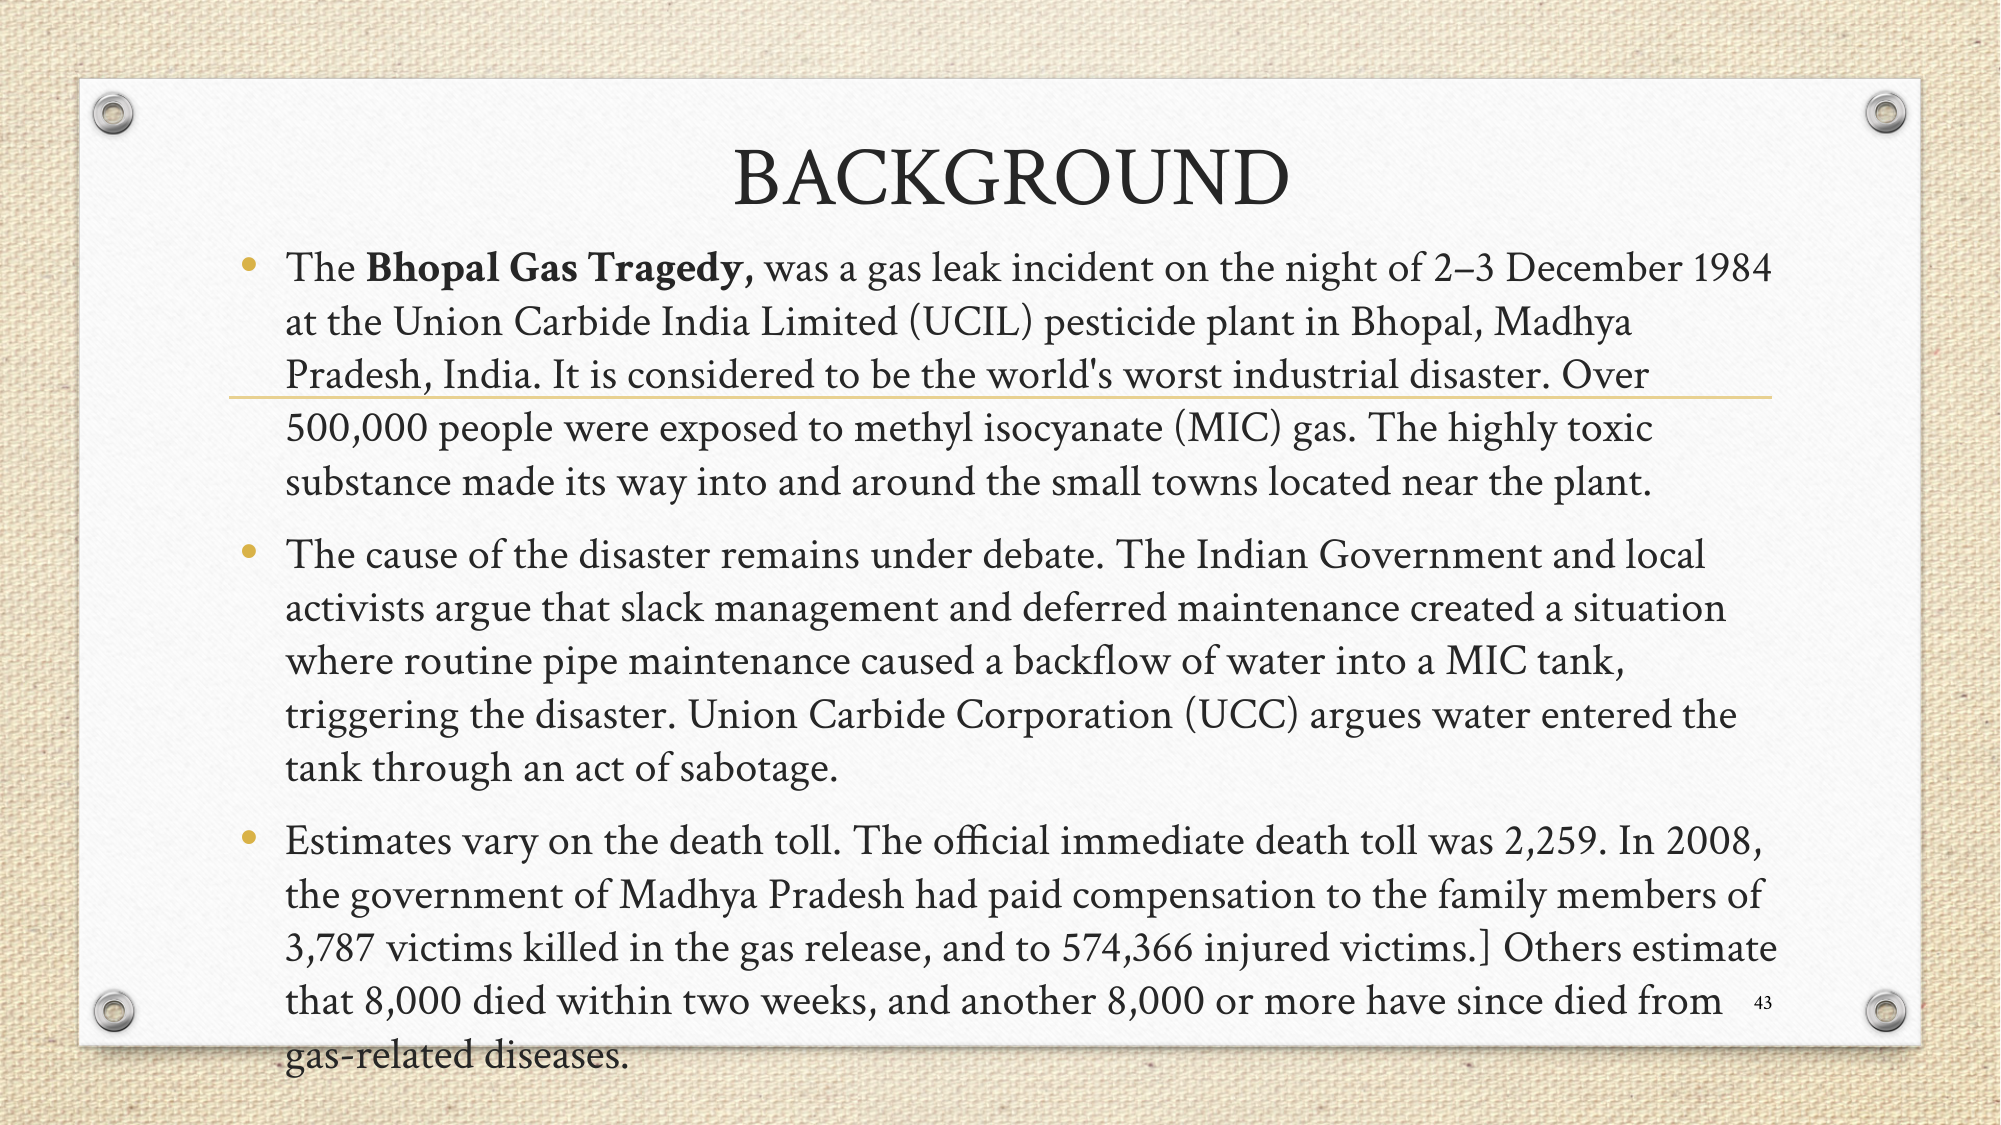

# BACKGROUND
The Bhopal Gas Tragedy, was a gas leak incident on the night of 2–3 December 1984 at the Union Carbide India Limited (UCIL) pesticide plant in Bhopal, Madhya Pradesh, India. It is considered to be the world's worst industrial disaster. Over 500,000 people were exposed to methyl isocyanate (MIC) gas. The highly toxic substance made its way into and around the small towns located near the plant.
The cause of the disaster remains under debate. The Indian Government and local activists argue that slack management and deferred maintenance created a situation where routine pipe maintenance caused a backflow of water into a MIC tank, triggering the disaster. Union Carbide Corporation (UCC) argues water entered the tank through an act of sabotage.
Estimates vary on the death toll. The official immediate death toll was 2,259. In 2008, the government of Madhya Pradesh had paid compensation to the family members of 3,787 victims killed in the gas release, and to 574,366 injured victims.] Others estimate that 8,000 died within two weeks, and another 8,000 or more have since died from gas-related diseases.
43